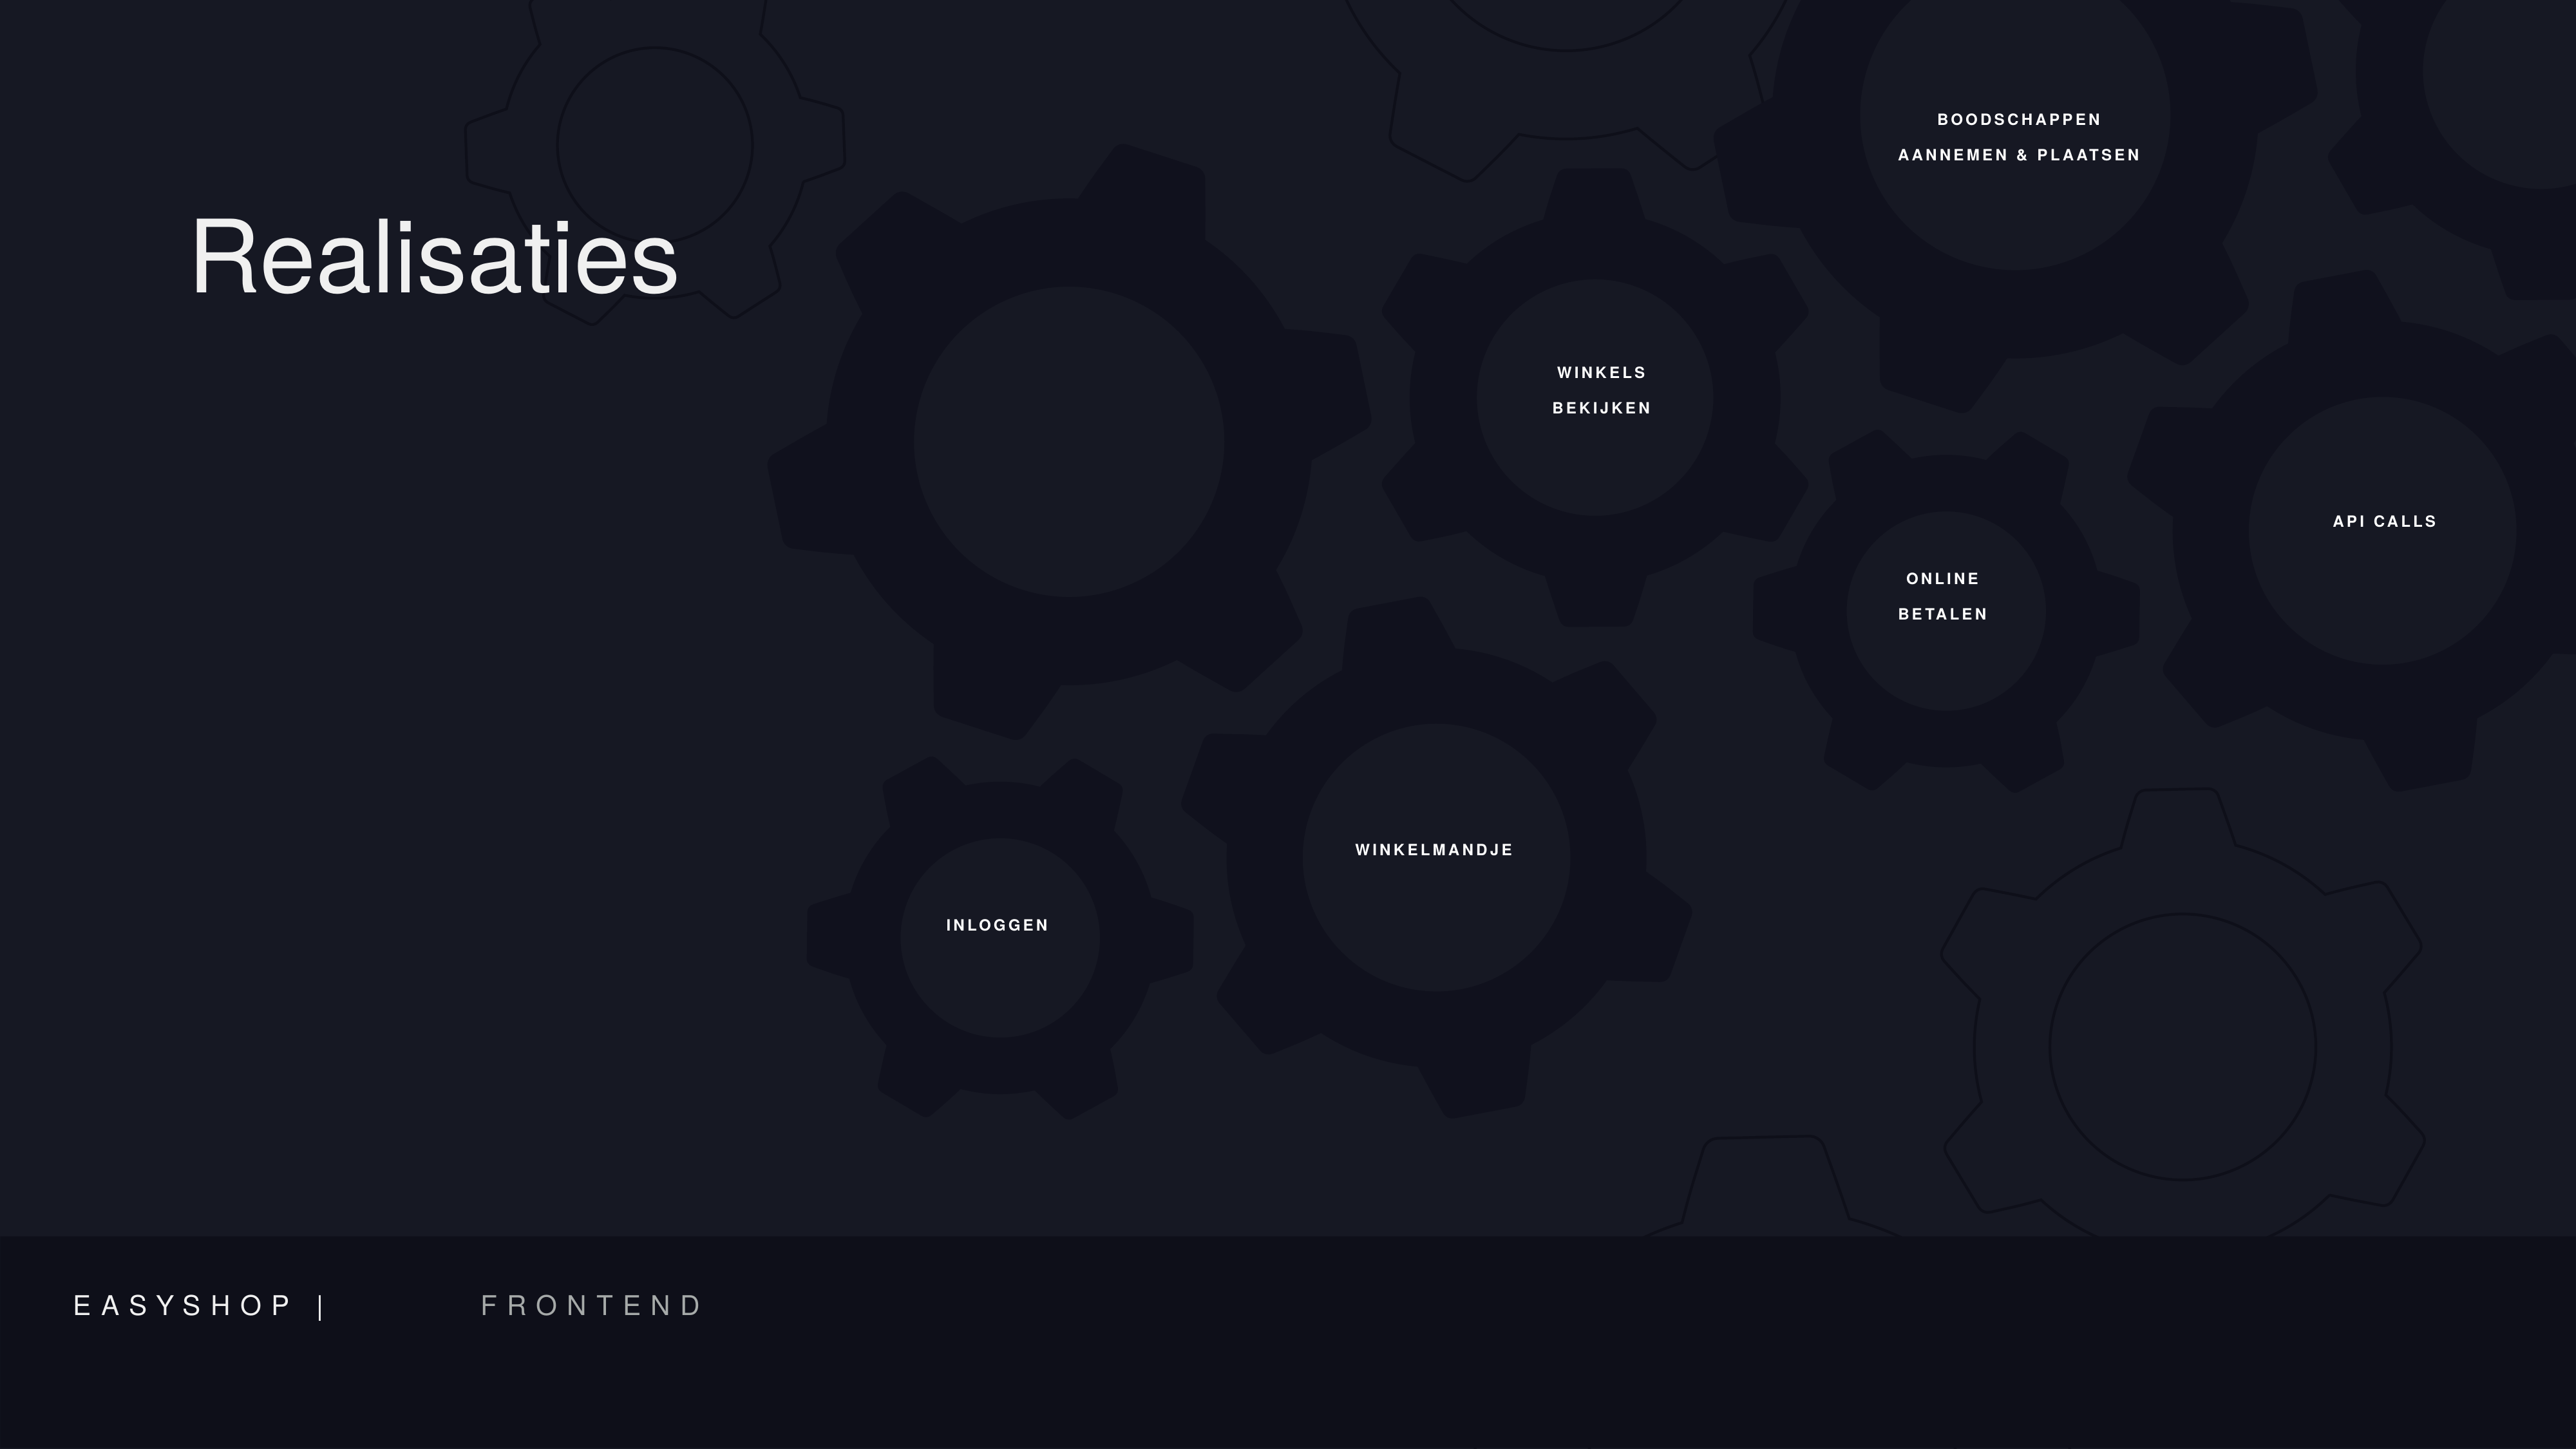

Boodschappen
aannemen & plaatsen

Realisaties
Winkels
bekijken
API calls
Online
betalen

Winkelmandje
Inloggen

FRONTEND
8